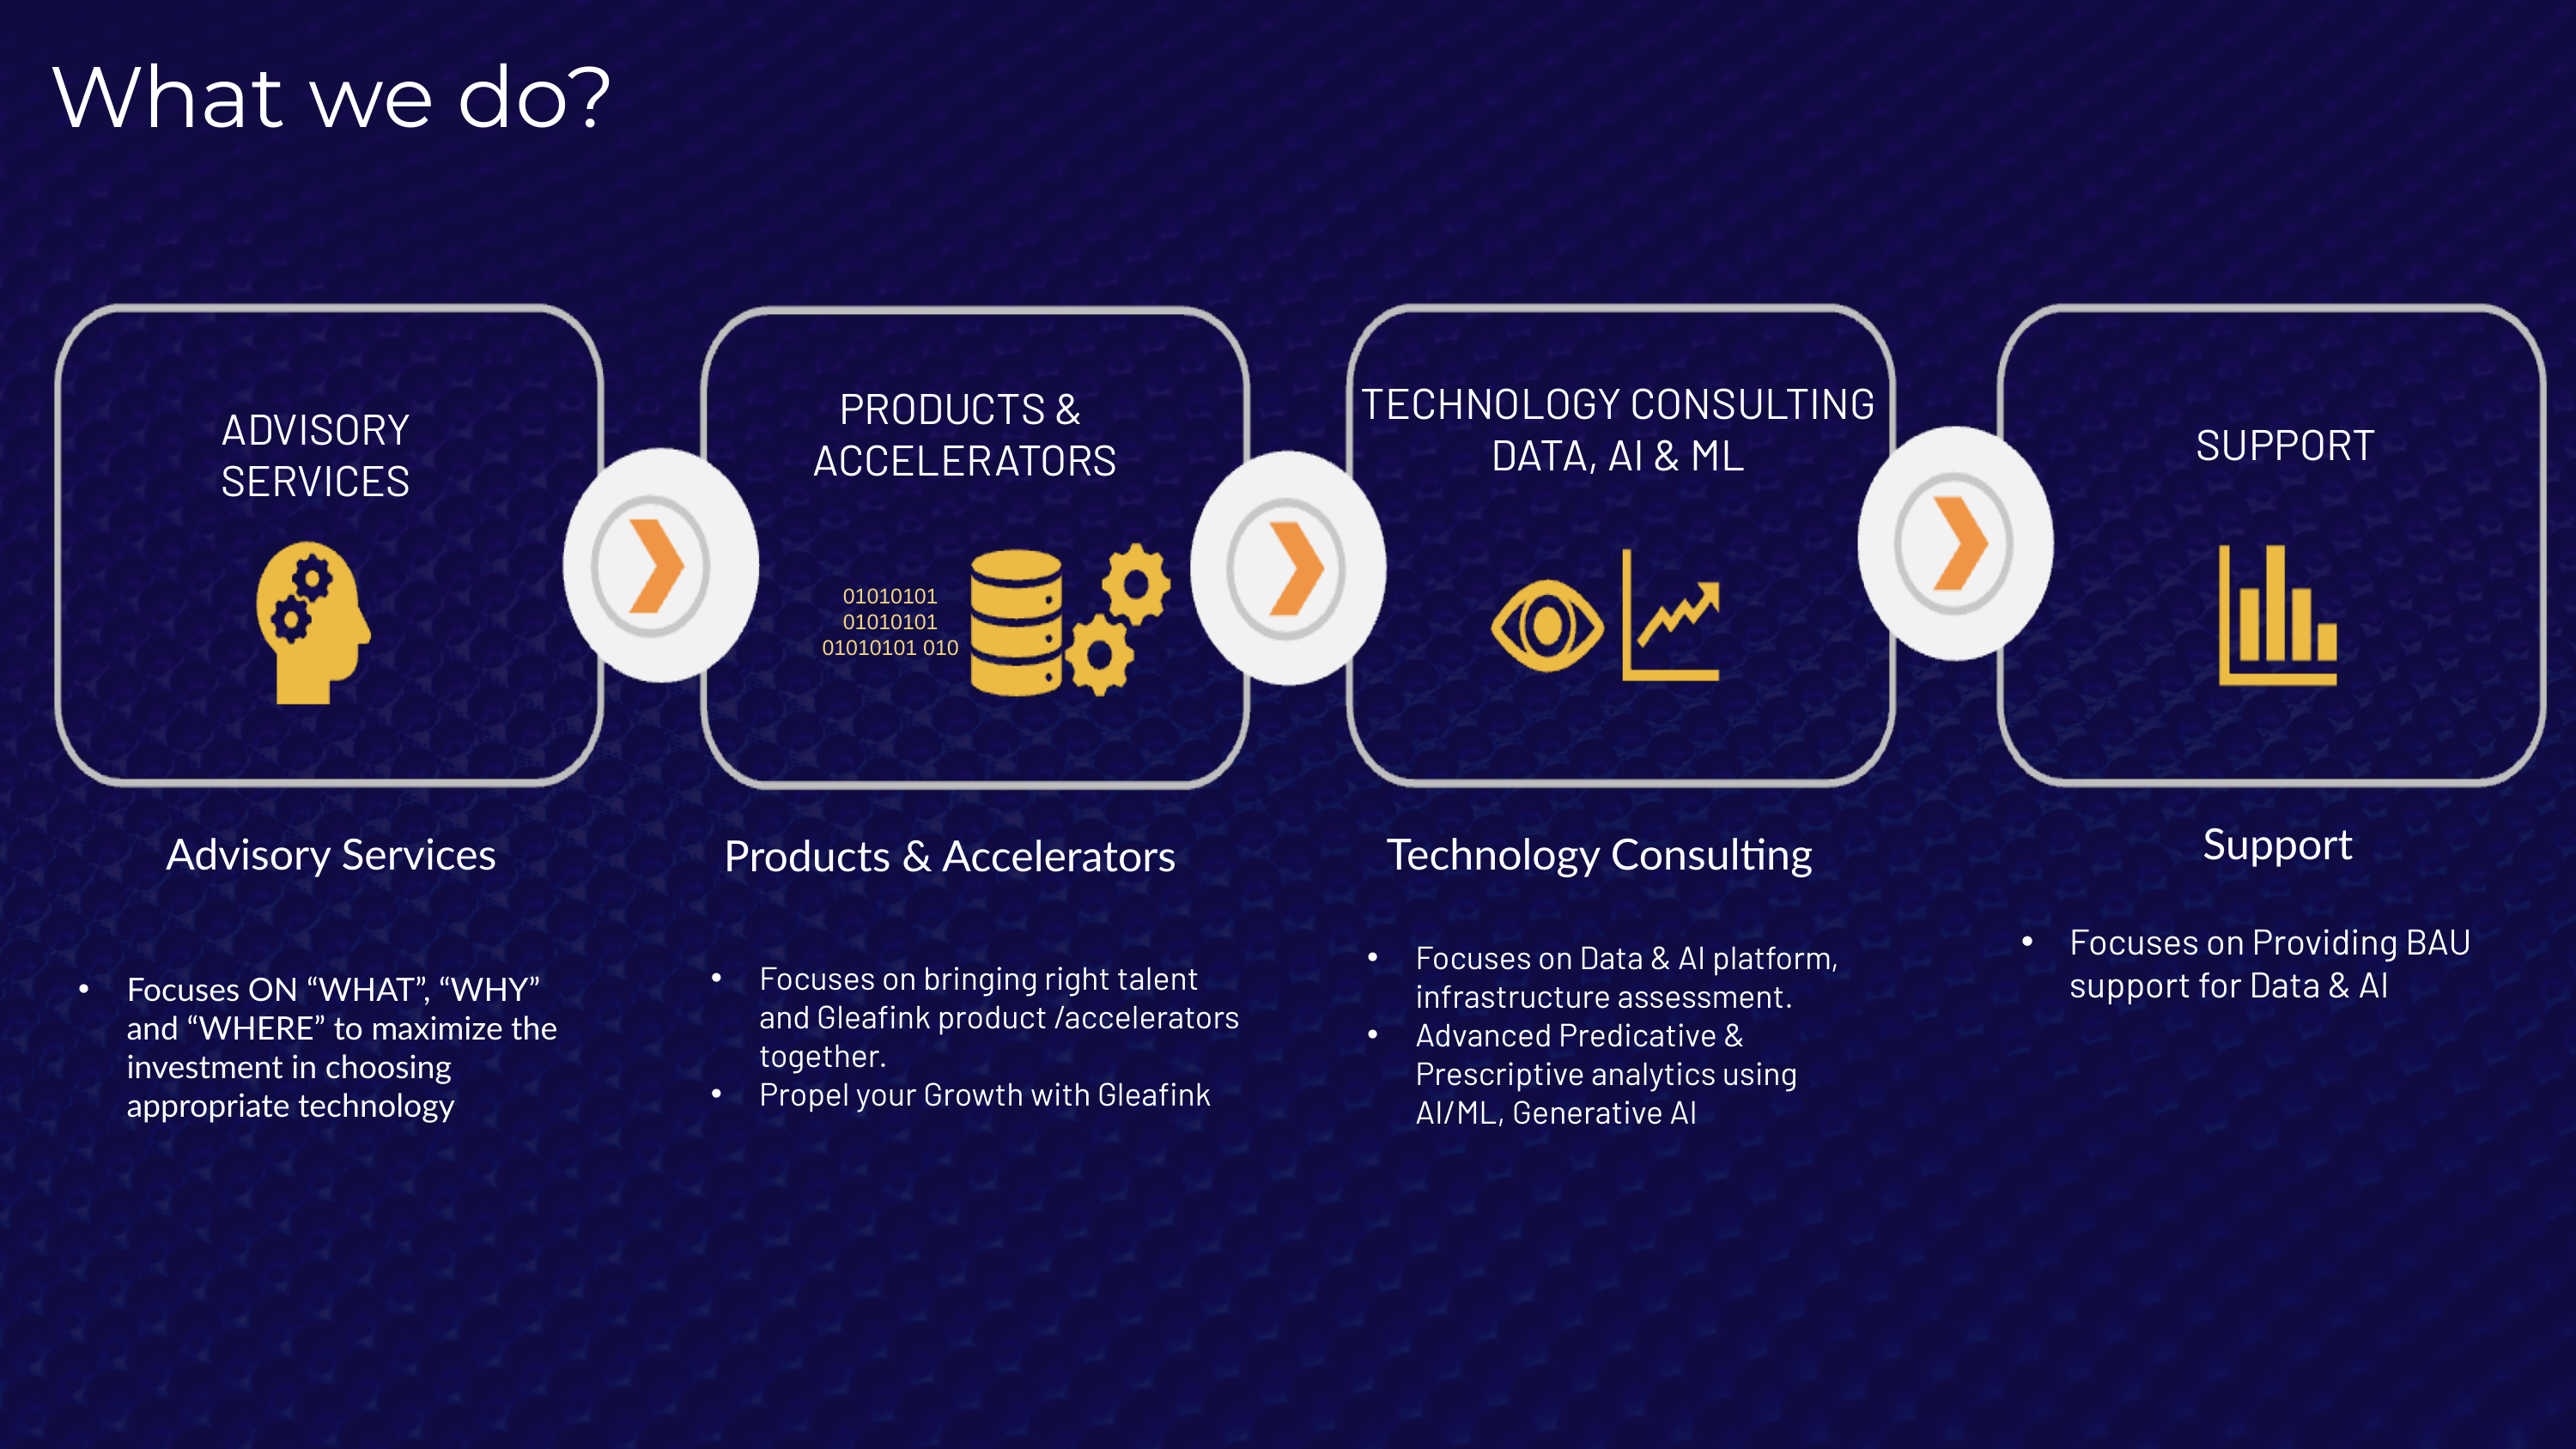

What we do?

TECHNOLOGY CONSULTING DATA, AI & ML
PRODUCTS &
ACCELERATORS
ADVISORY
SERVICES
SUPPORT
01010101 01010101 01010101 010
Support
Technology Consulting
Advisory Services
Products & Accelerators
Focuses on Providing BAU support for Data & AI
Focuses on Data & AI platform, infrastructure assessment.
Advanced Predicative & Prescriptive analytics using  AI/ML, Generative AI
Focuses on bringing right talent and Gleafink product /accelerators together.
Propel your Growth with Gleafink
Focuses ON “WHAT”, “WHY” and “WHERE” to maximize the investment in choosing appropriate technology